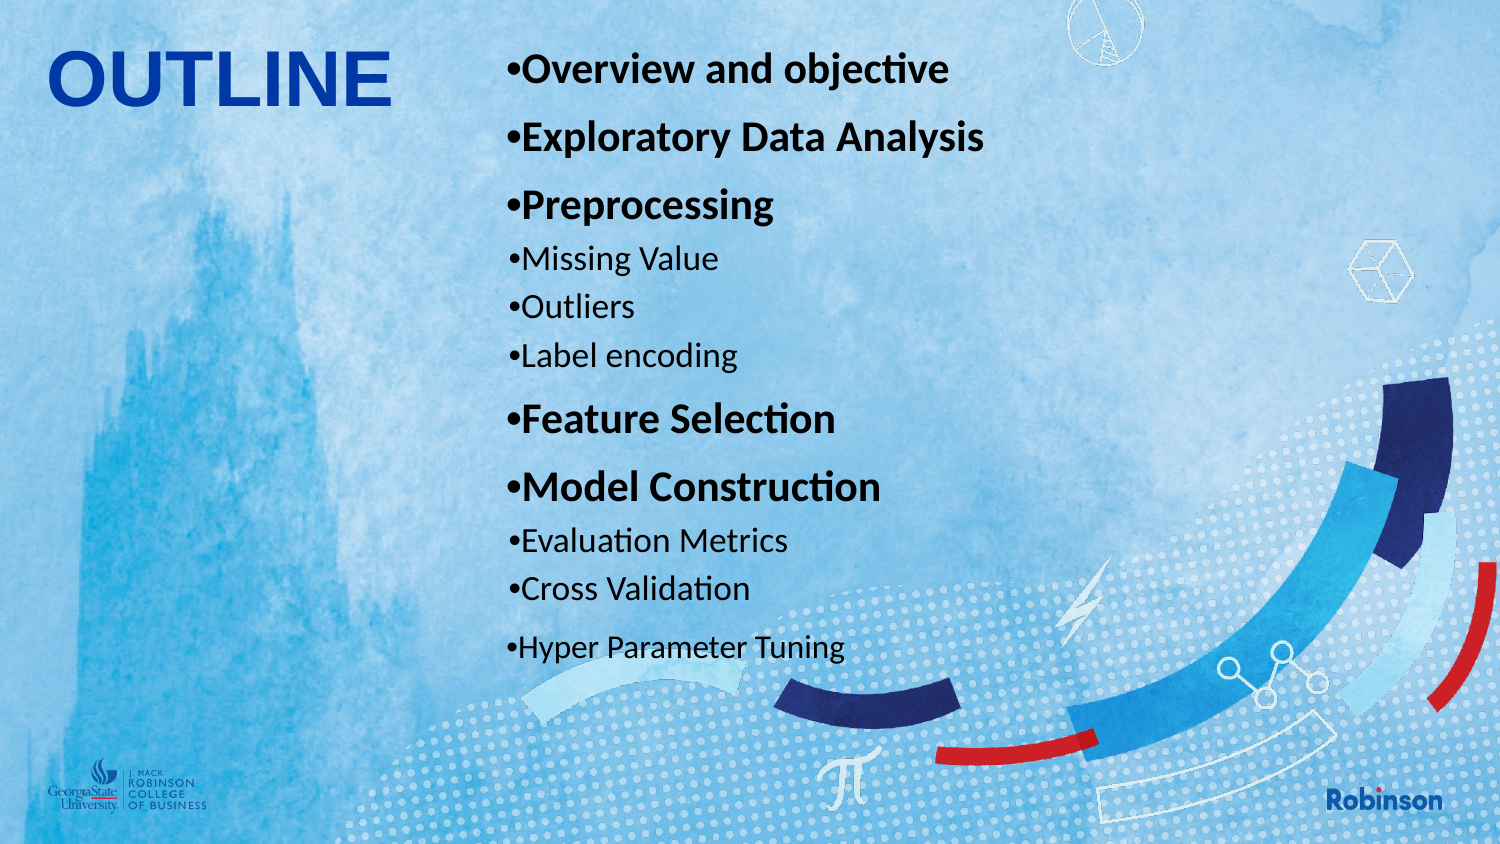

•Overview and objective
•Exploratory Data Analysis
•Preprocessing
•Missing Value
•Outliers
•Label encoding
•Feature Selection
•Model Construction
•Evaluation Metrics
•Cross Validation
•Hyper Parameter Tuning

# OUTLINE